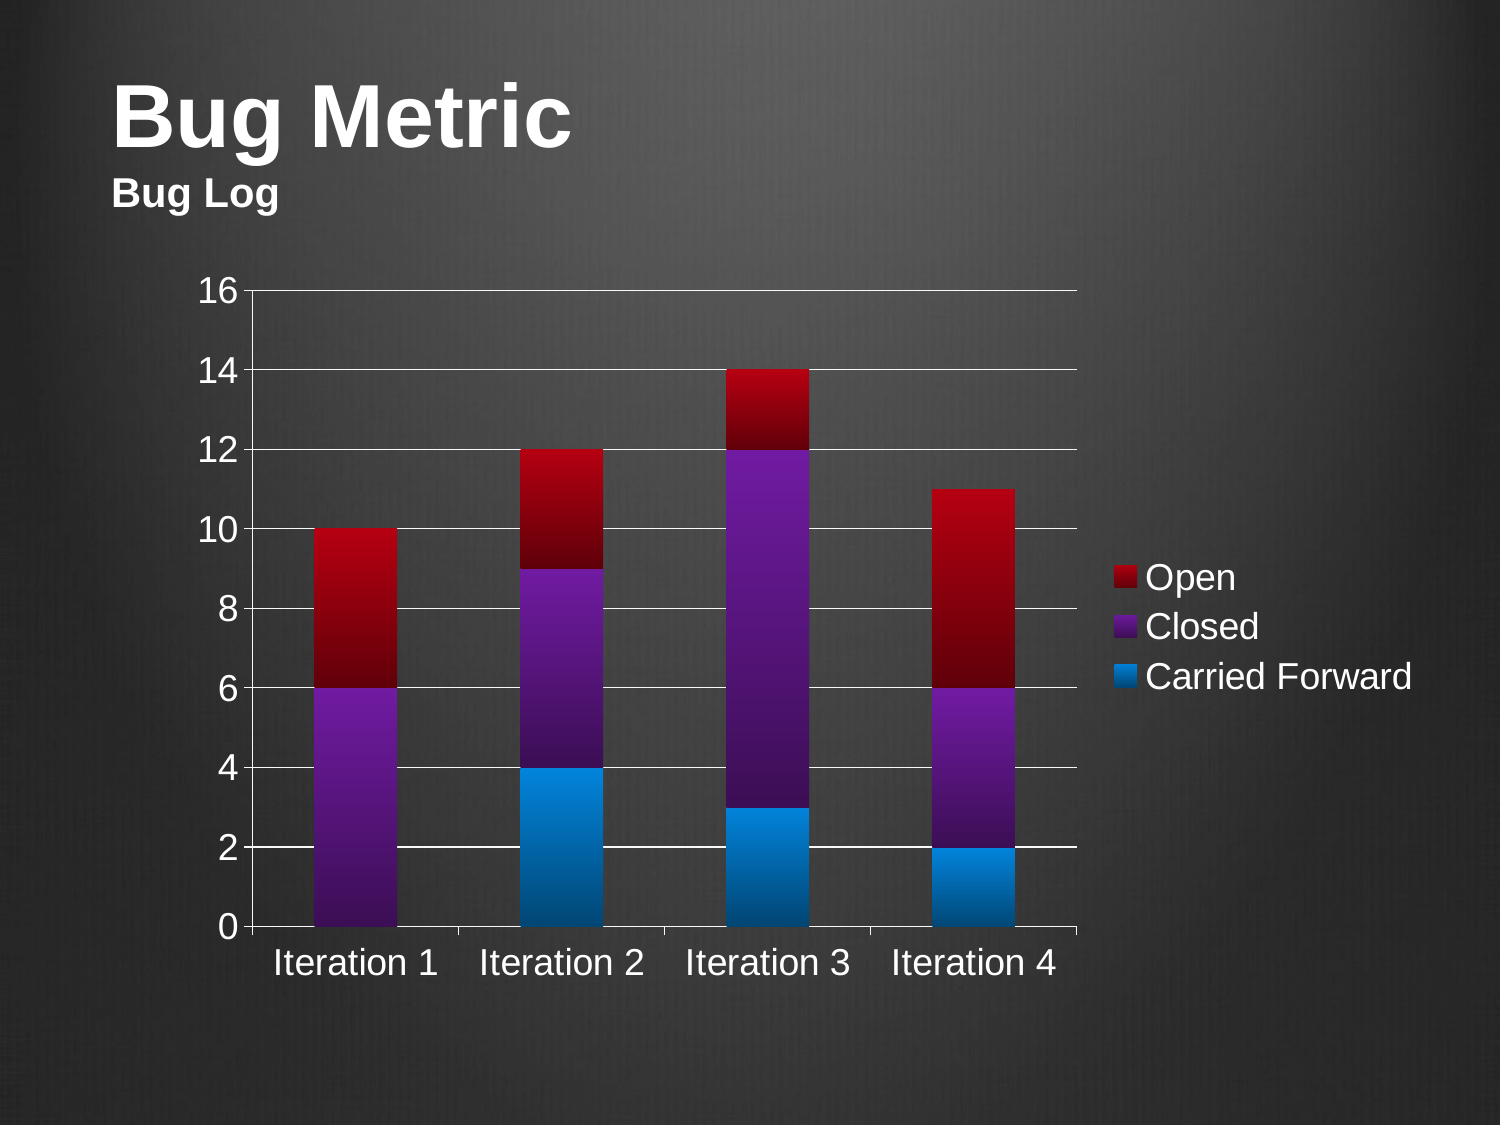

# Bug Metric Bug Log

### Chart

| Category | Carried Forward  | Closed | Open |
|---|---|---|---|
| Iteration 1 | 0.0 | 6.0 | 4.0 |
| Iteration 2 | 4.0 | 5.0 | 3.0 |
| Iteration 3 | 3.0 | 9.0 | 2.0 |
| Iteration 4 | 2.0 | 4.0 | 5.0 |